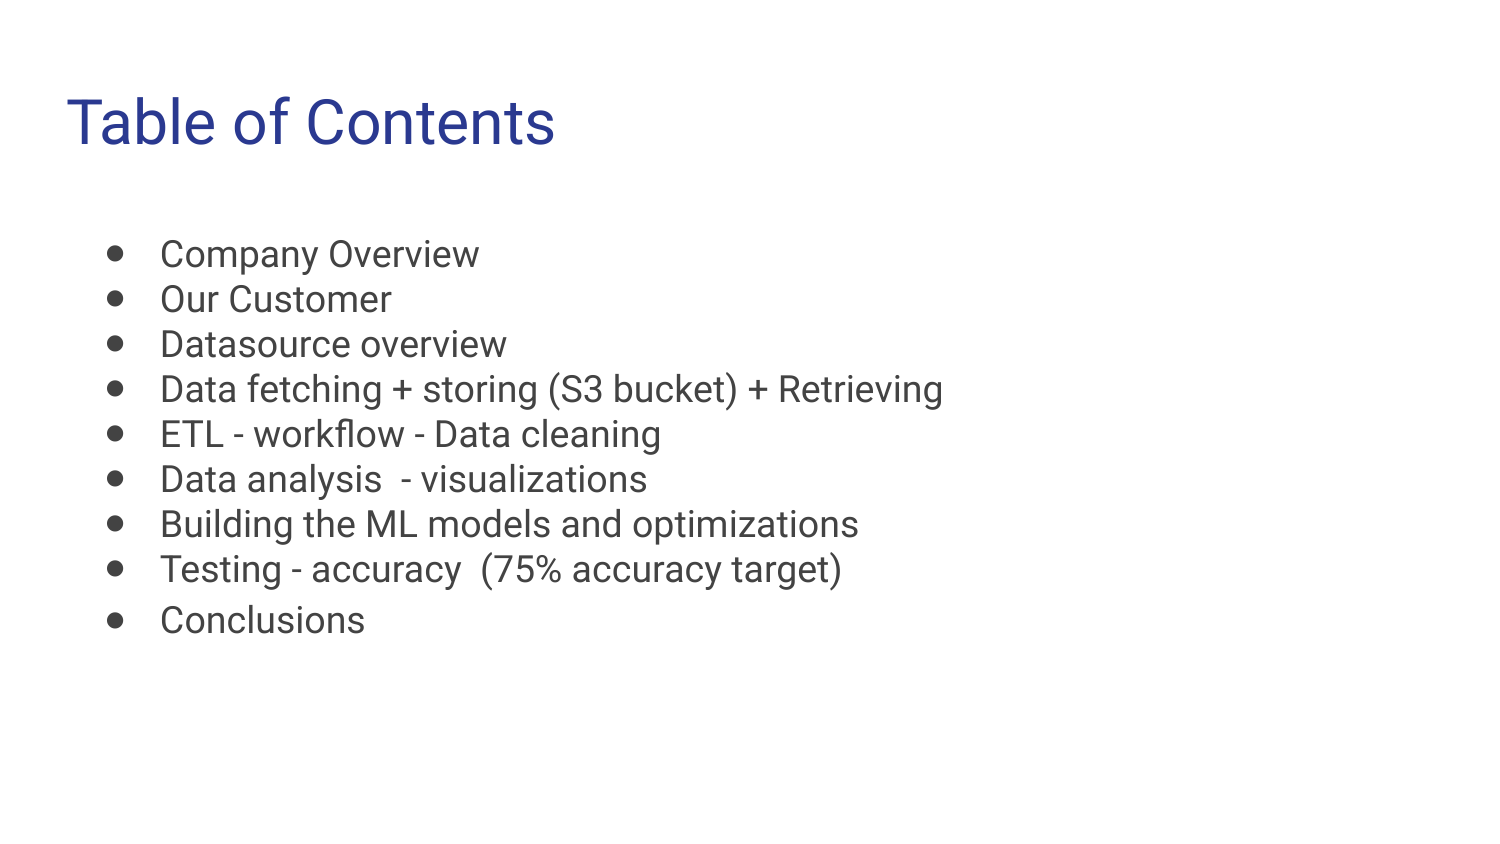

# Table of Contents
Company Overview
Our Customer
Datasource overview
Data fetching + storing (S3 bucket) + Retrieving
ETL - workflow - Data cleaning
Data analysis  - visualizations
Building the ML models and optimizations
Testing - accuracy  (75% accuracy target)
Conclusions